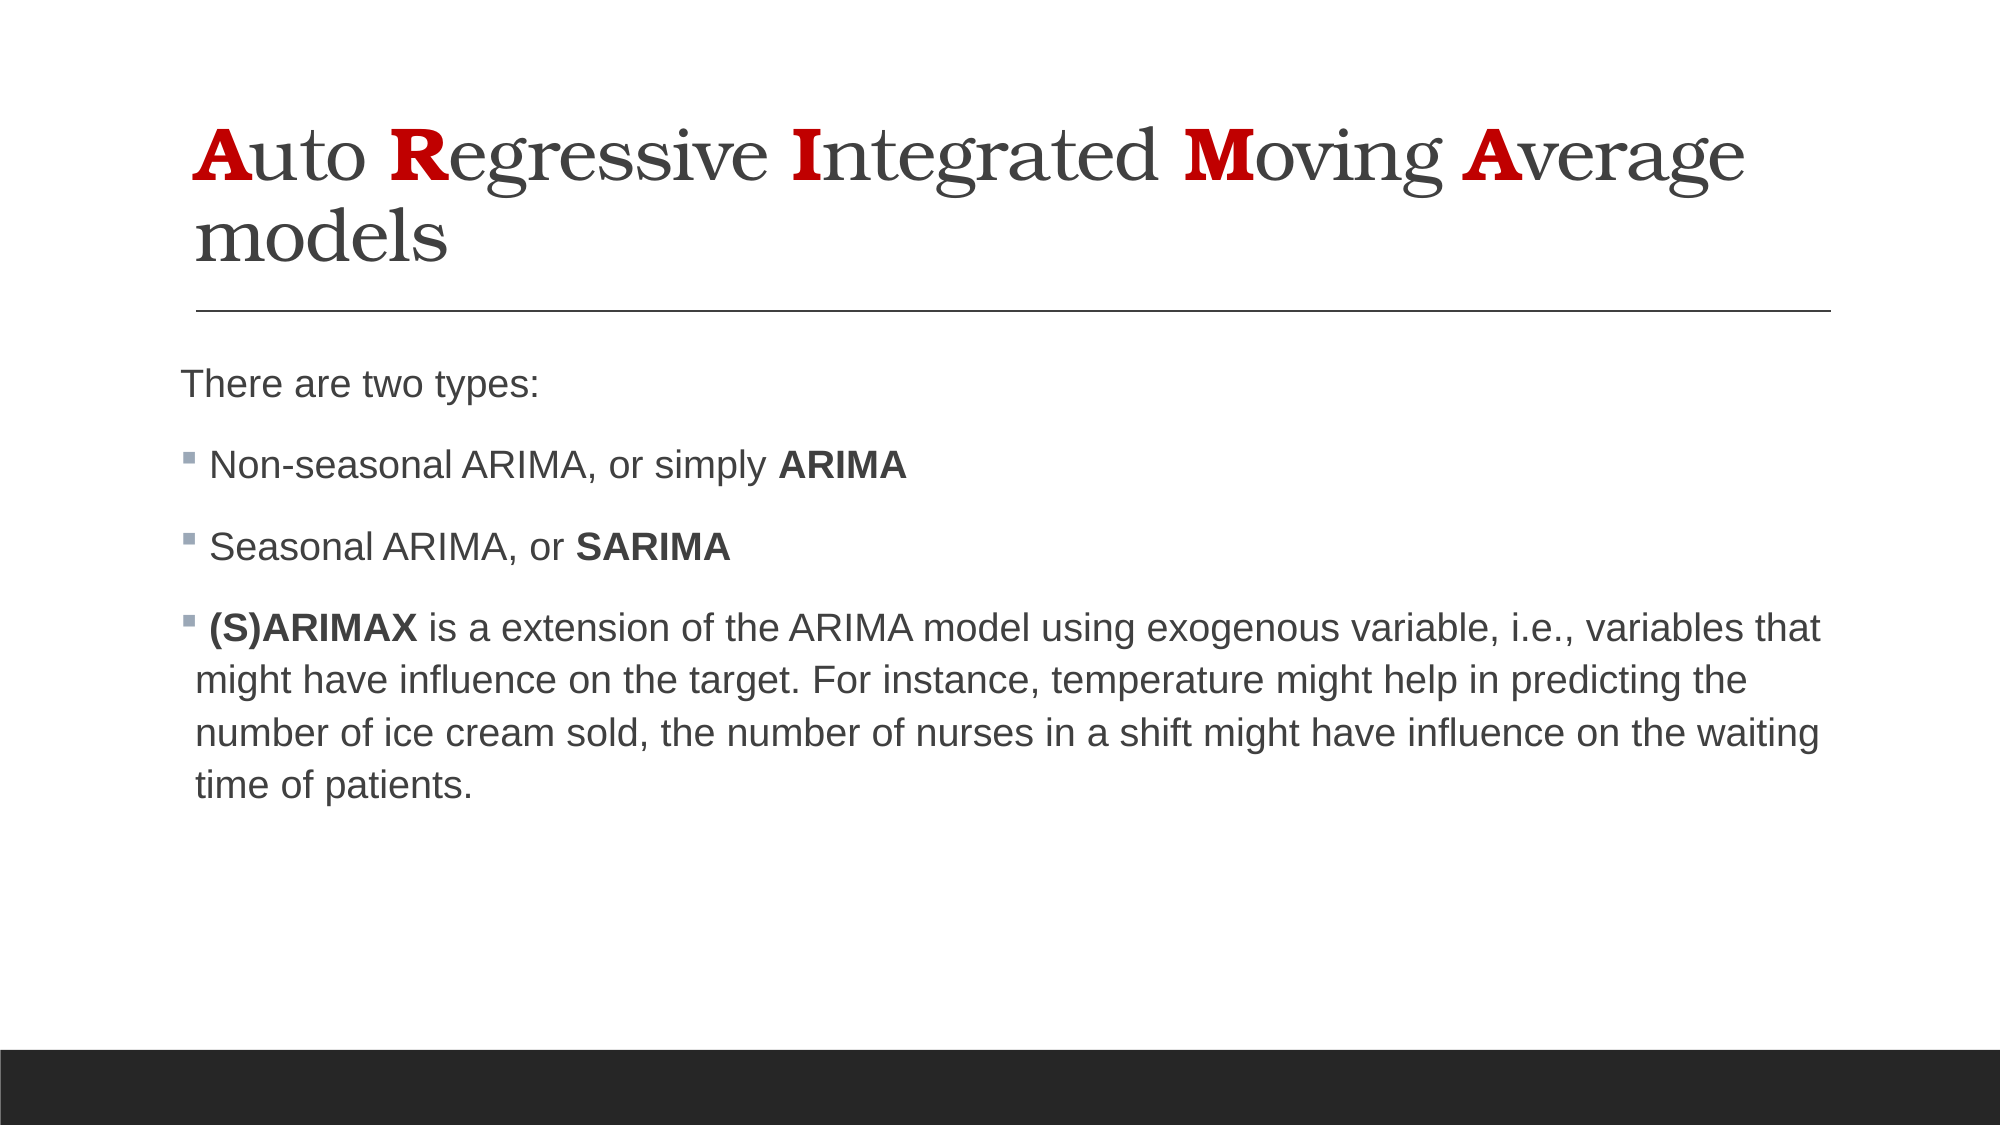

# Auto Regressive Integrated Moving Average models
There are two types:
 Non-seasonal ARIMA, or simply ARIMA
 Seasonal ARIMA, or SARIMA
 (S)ARIMAX is a extension of the ARIMA model using exogenous variable, i.e., variables that might have influence on the target. For instance, temperature might help in predicting the number of ice cream sold, the number of nurses in a shift might have influence on the waiting time of patients.